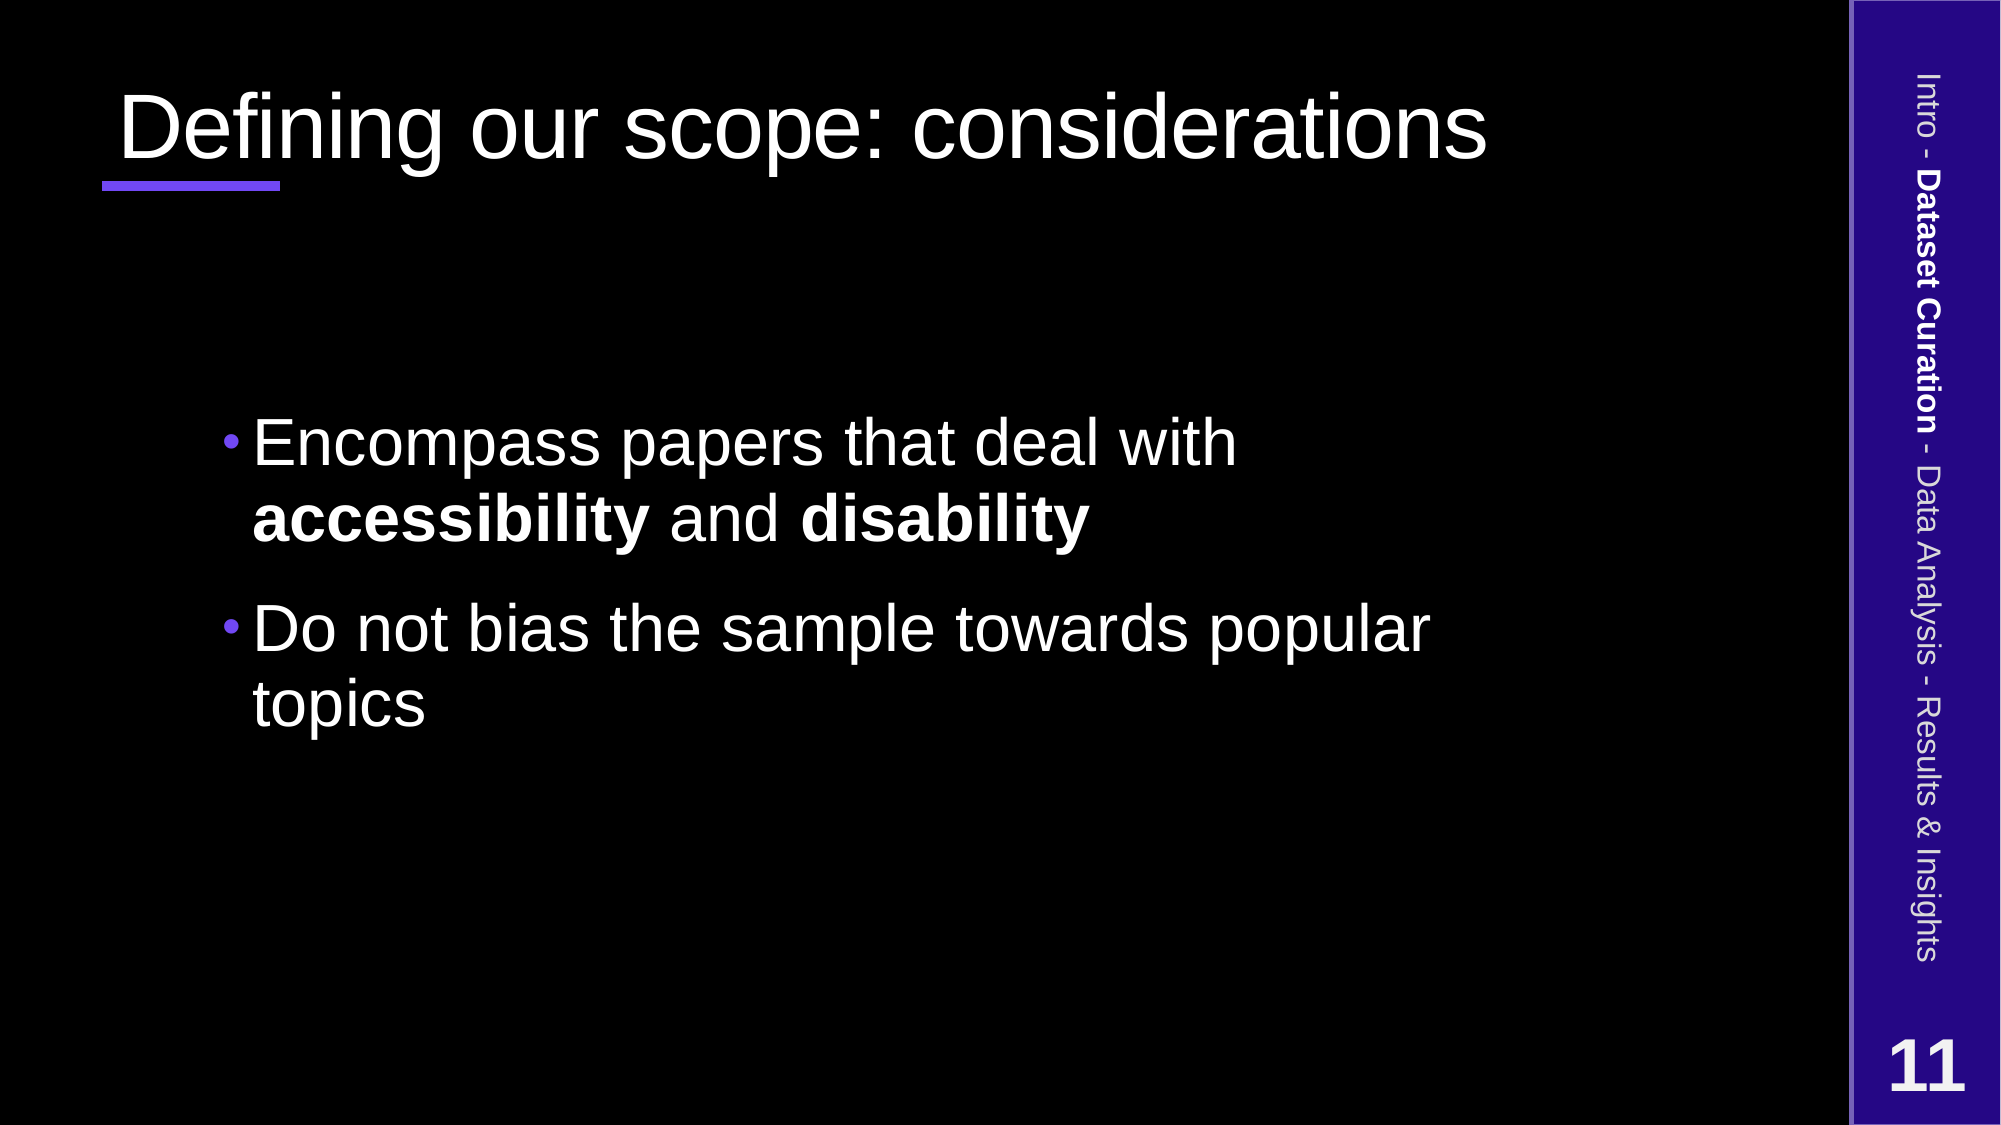

# Defining our scope: considerations
Encompass papers that deal with accessibility and disability
Do not bias the sample towards popular topics
Intro - Dataset Curation - Data Analysis - Results & Insights
11